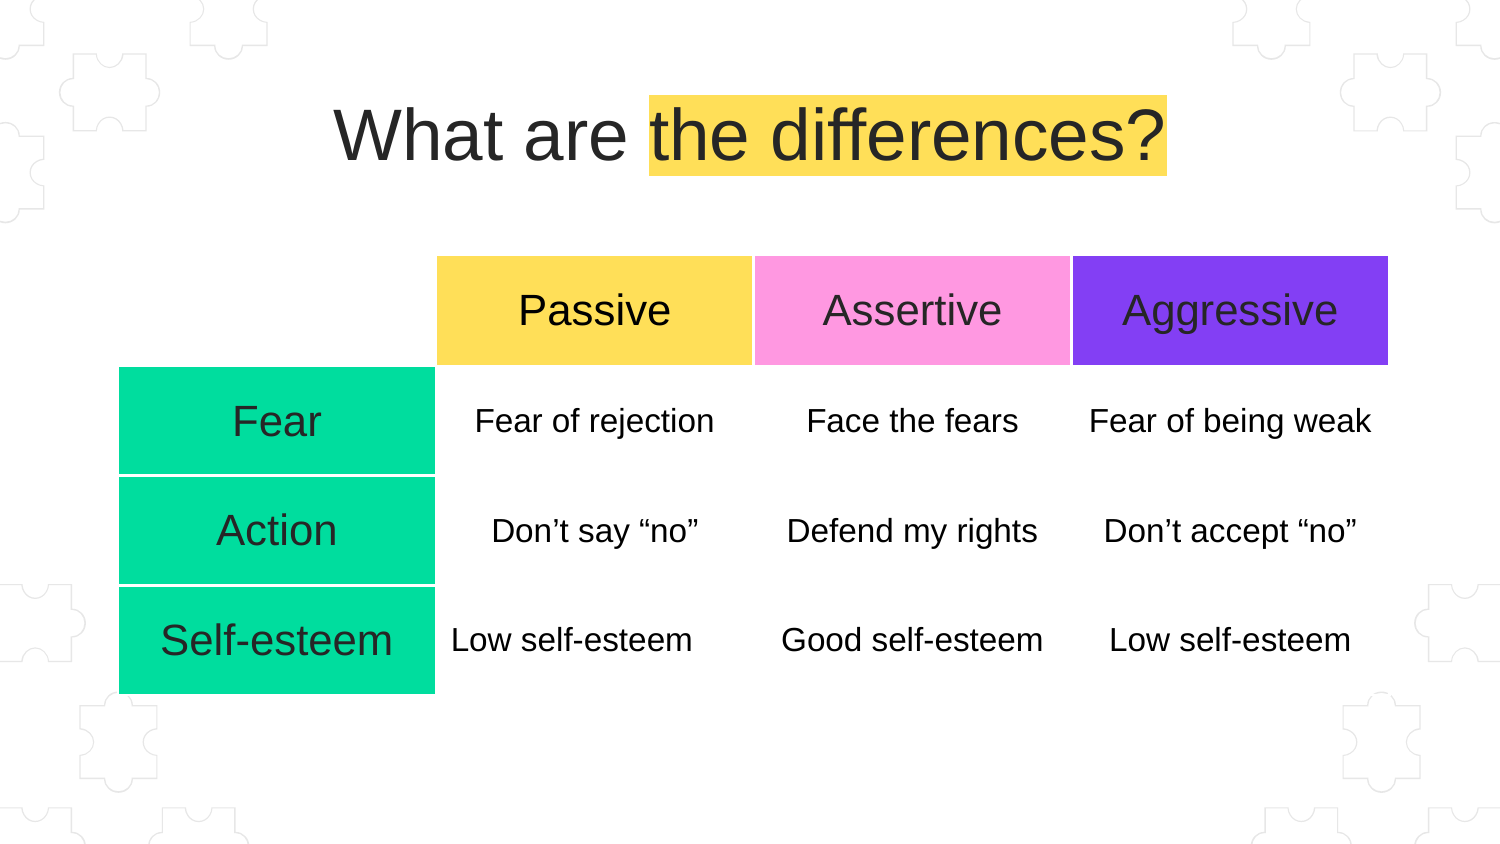

# What are the differences?
|  | Passive | Assertive | Aggressive |
| --- | --- | --- | --- |
| Fear | Fear of rejection | Face the fears | Fear of being weak |
| Action | Don’t say “no” | Defend my rights | Don’t accept “no” |
| Self-esteem | Low self-esteem | Good self-esteem | Low self-esteem |